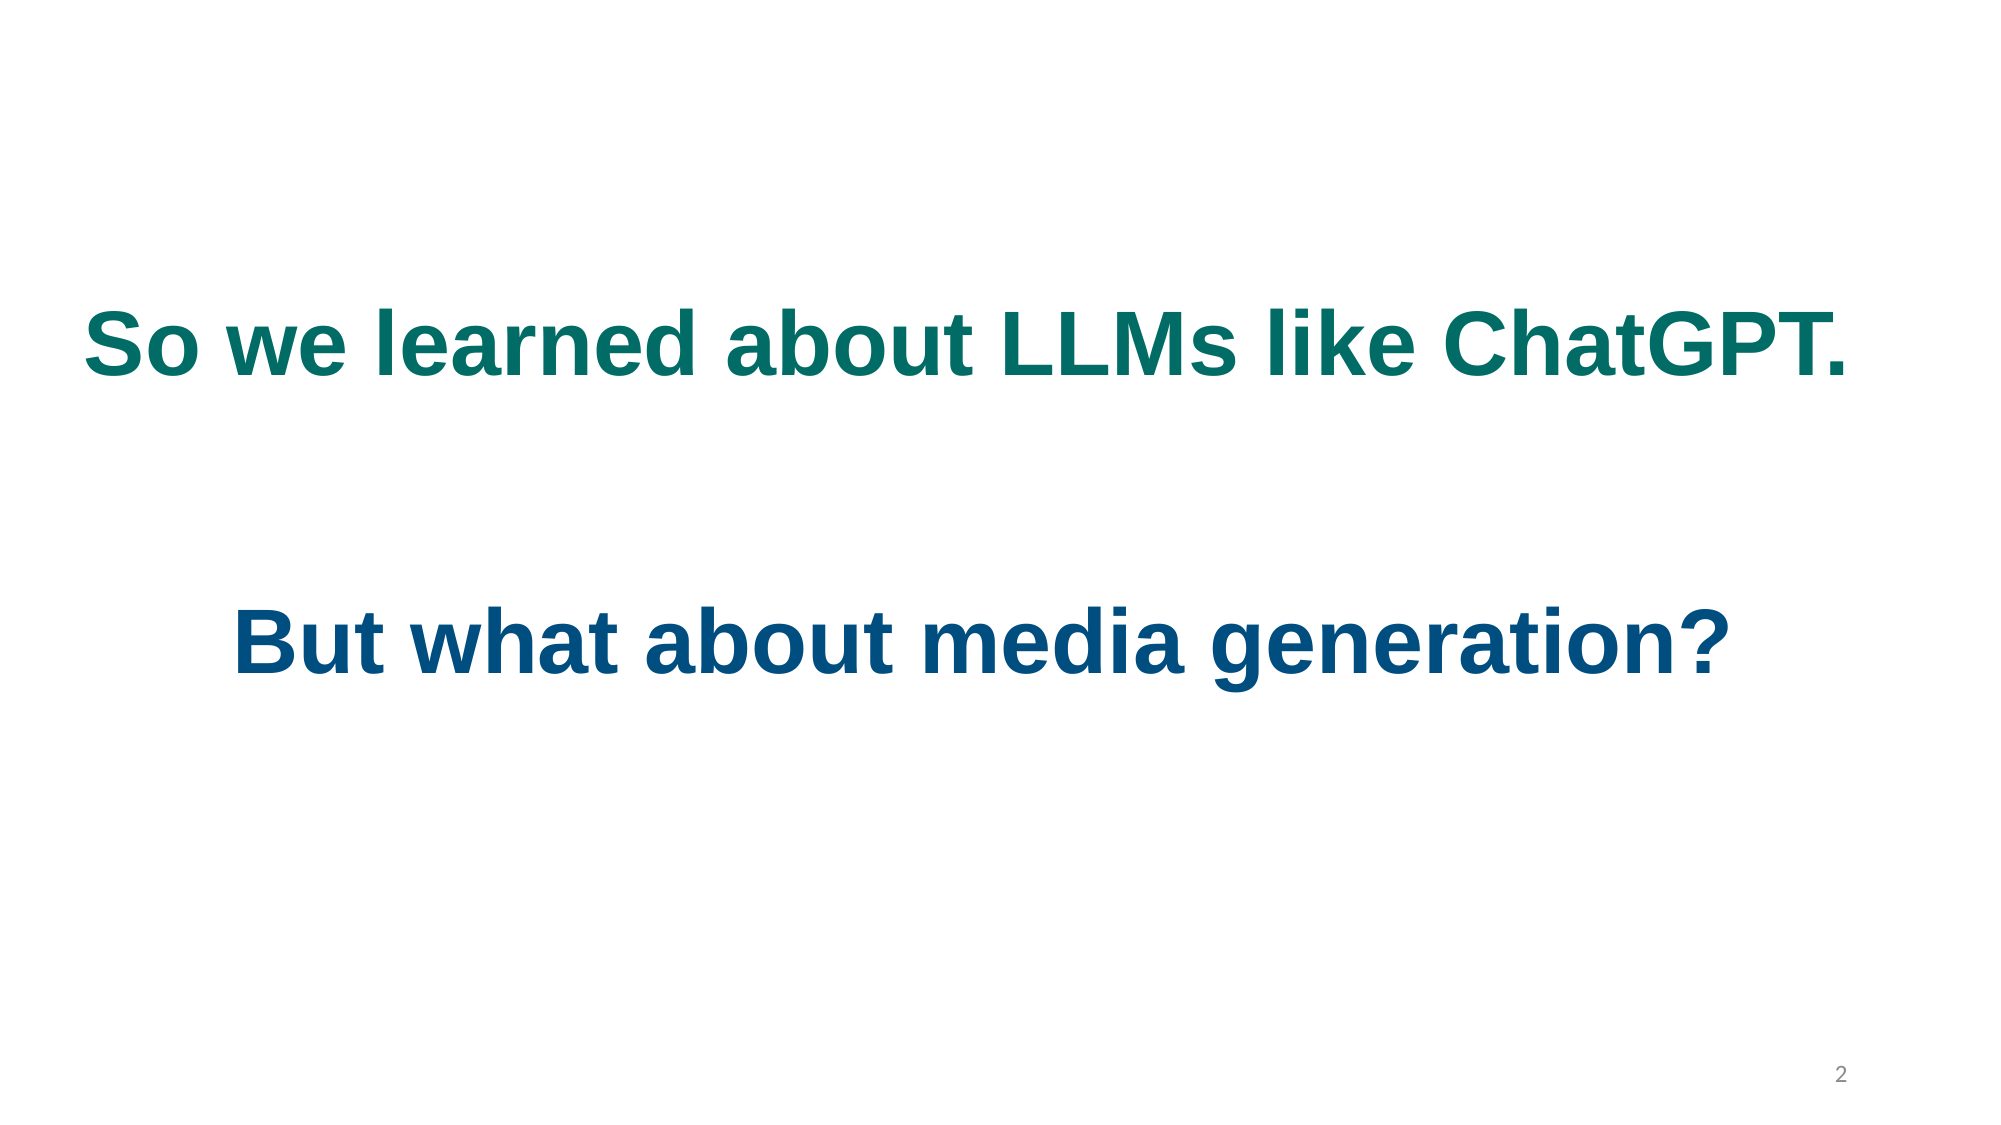

So we learned about LLMs like ChatGPT.
But what about media generation?
2